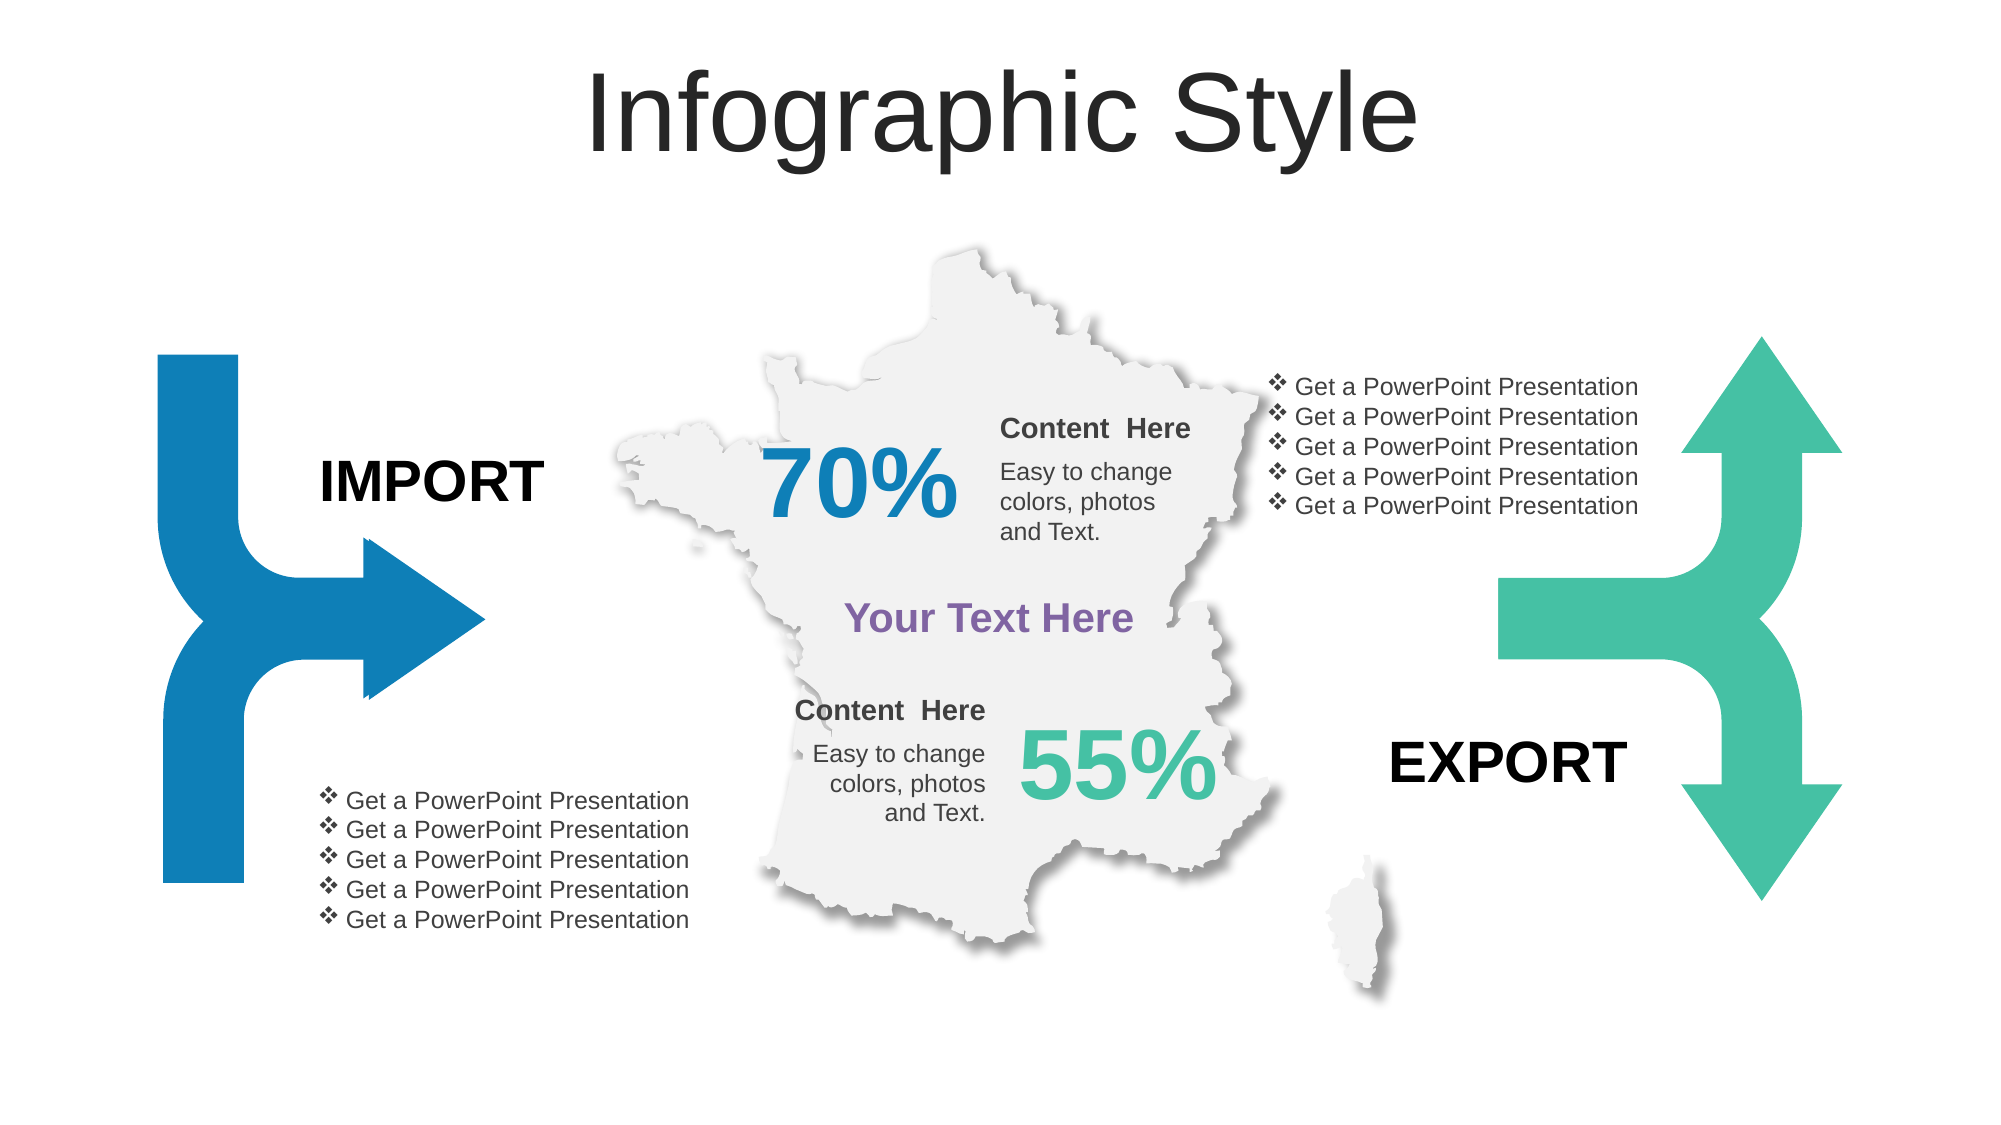

Infographic Style

Get a PowerPoint Presentation
Get a PowerPoint Presentation
Get a PowerPoint Presentation
Get a PowerPoint Presentation
Get a PowerPoint Presentation
Content  Here
Easy to change colors, photos and Text.
70%
IMPORT

Your Text Here
Content  Here
Easy to change colors, photos and Text.
55%
EXPORT
Get a PowerPoint Presentation
Get a PowerPoint Presentation
Get a PowerPoint Presentation
Get a PowerPoint Presentation
Get a PowerPoint Presentation